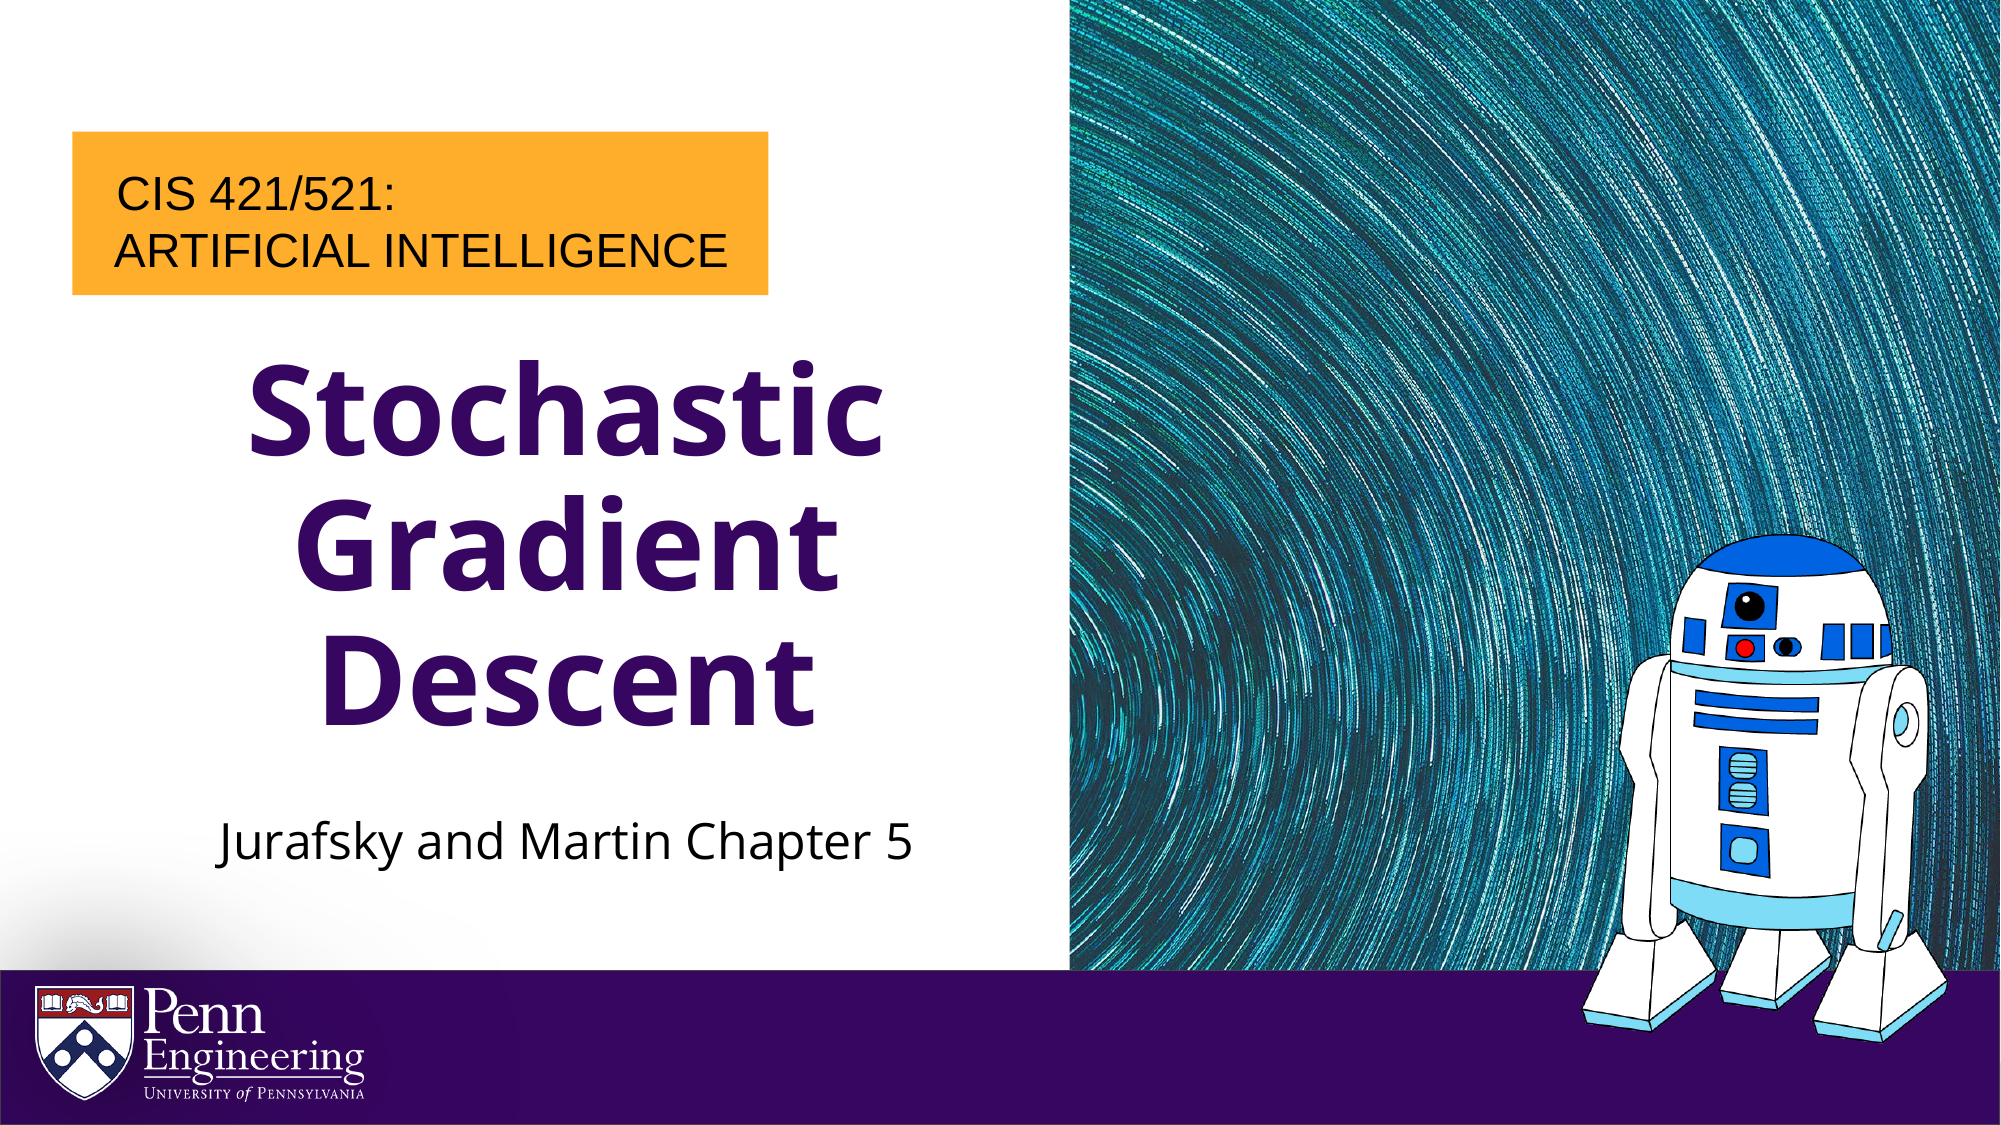

# Stochastic Gradient Descent
Jurafsky and Martin Chapter 5